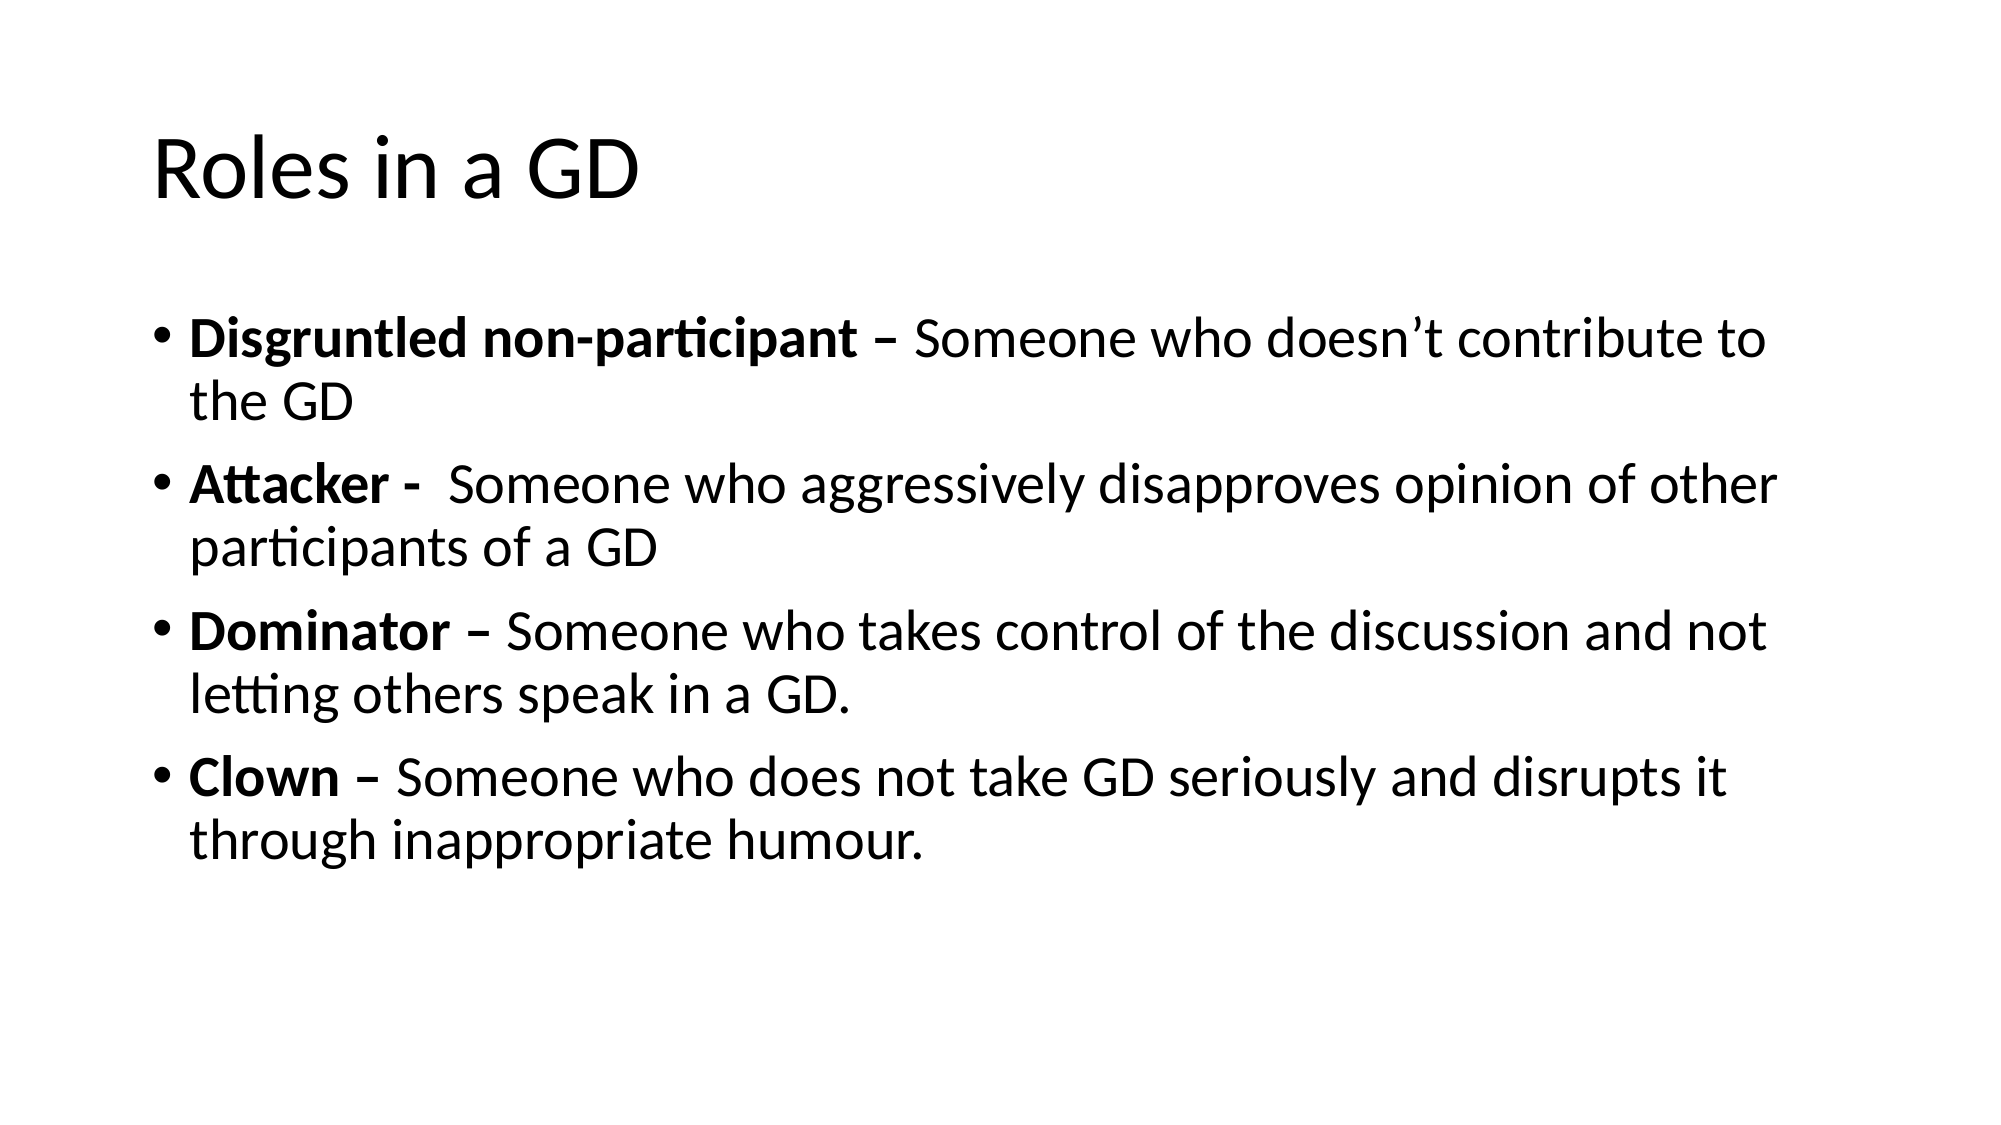

# Roles in a GD
Disgruntled non-participant – Someone who doesn’t contribute to the GD
Attacker -  Someone who aggressively disapproves opinion of other participants of a GD
Dominator – Someone who takes control of the discussion and not letting others speak in a GD.
Clown – Someone who does not take GD seriously and disrupts it through inappropriate humour.